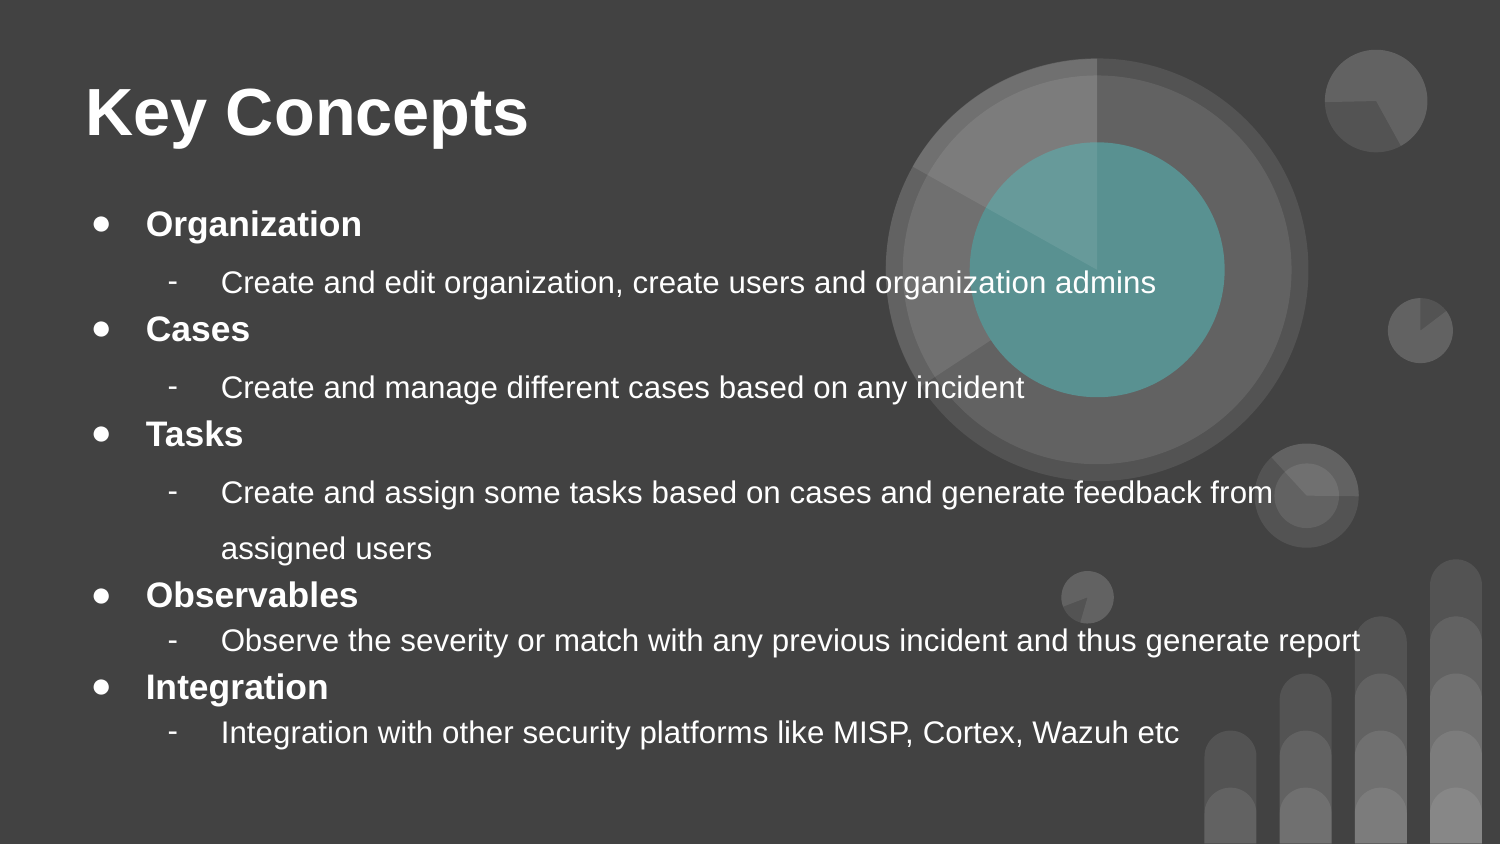

Key Concepts
Organization
Create and edit organization, create users and organization admins
Cases
Create and manage different cases based on any incident
Tasks
Create and assign some tasks based on cases and generate feedback from assigned users
Observables
Observe the severity or match with any previous incident and thus generate report
Integration
Integration with other security platforms like MISP, Cortex, Wazuh etc